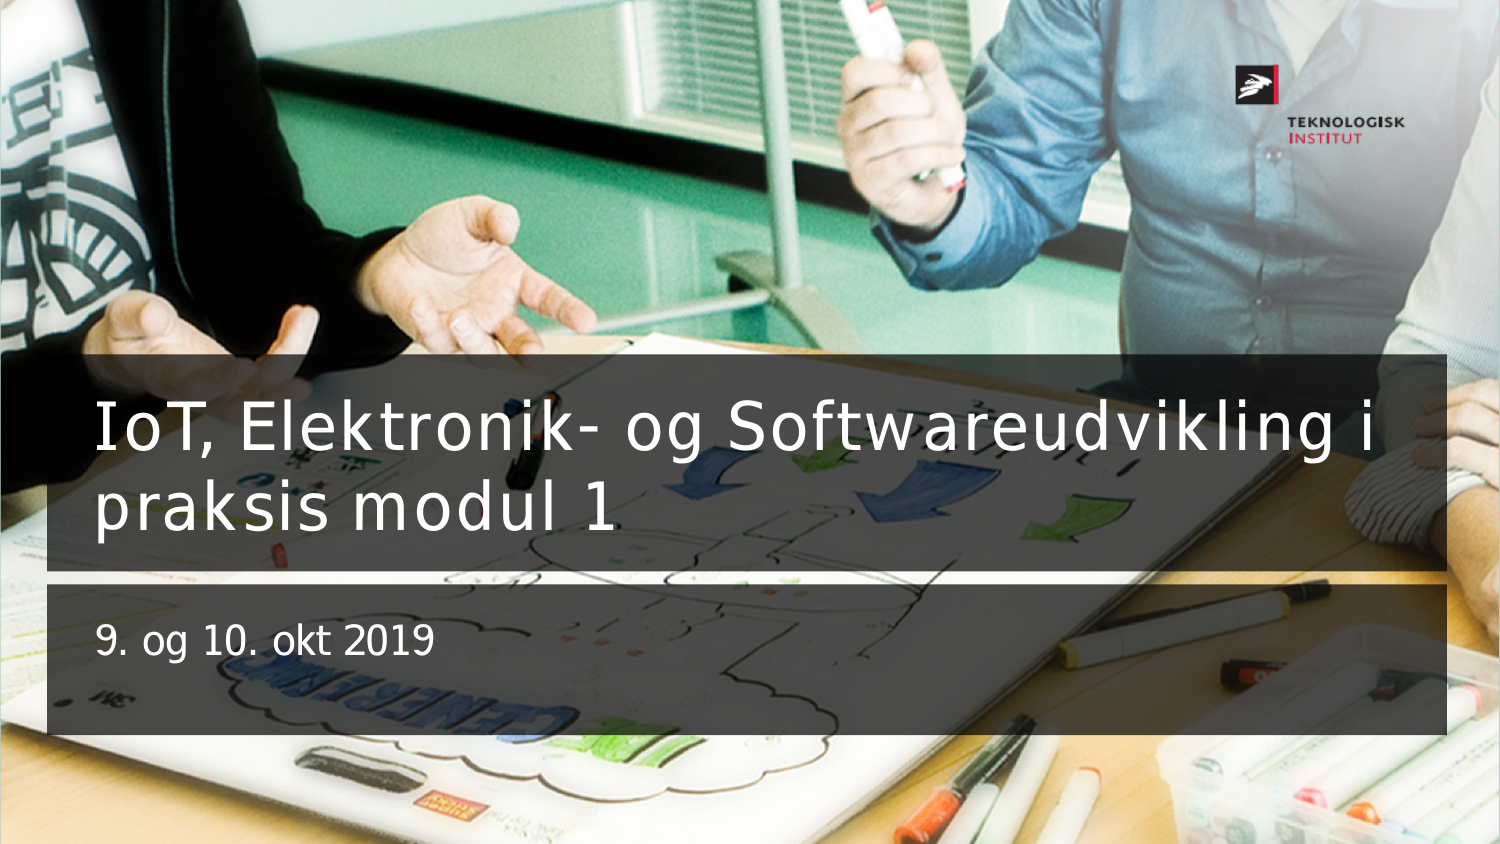

IoT, Elektronik- og Softwareudvikling i praksis modul 1

9. og 10. okt 2019